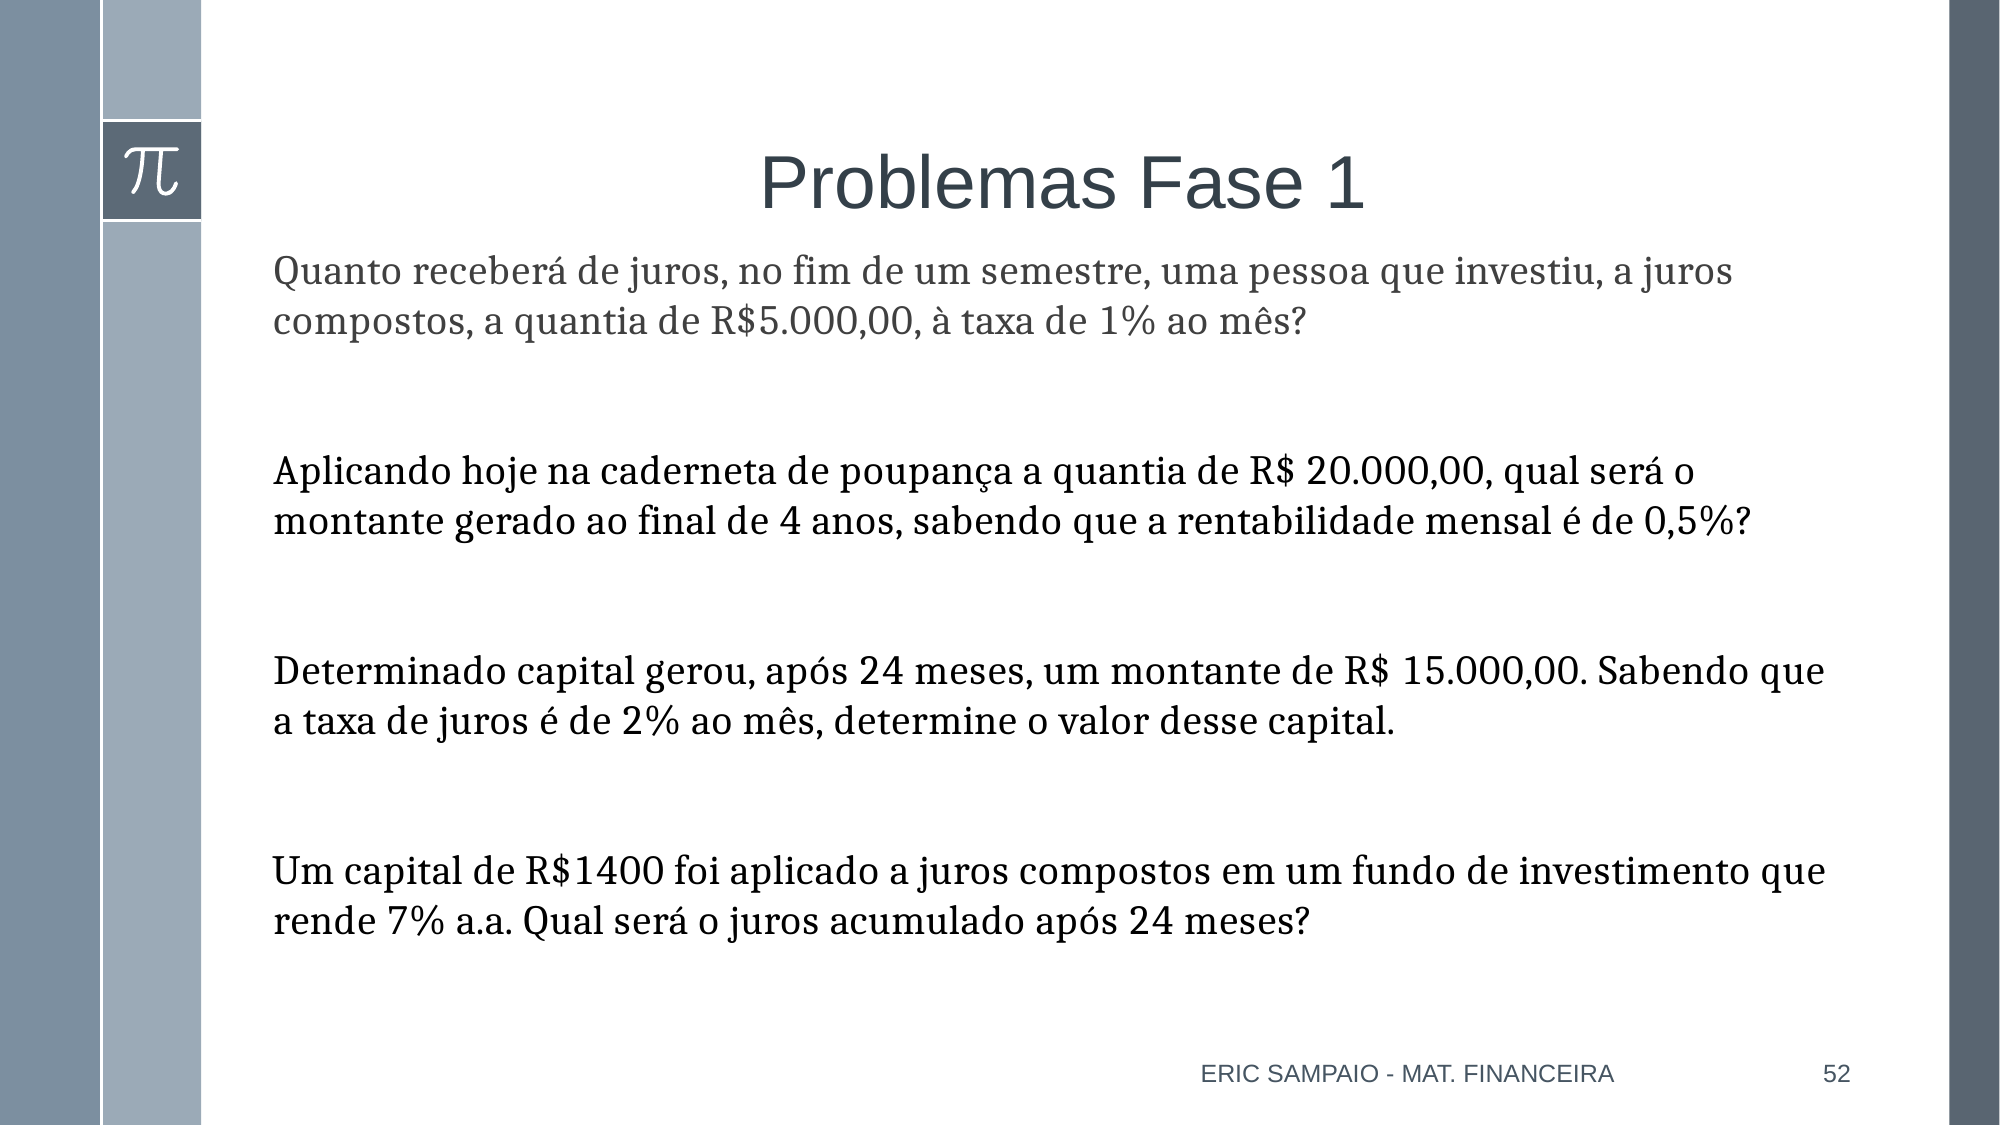

# Problemas Fase 1
Quanto receberá de juros, no fim de um semestre, uma pessoa que investiu, a juros compostos, a quantia de R$5.000,00, à taxa de 1% ao mês?
Aplicando hoje na caderneta de poupança a quantia de R$ 20.000,00, qual será o montante gerado ao final de 4 anos, sabendo que a rentabilidade mensal é de 0,5%?

Determinado capital gerou, após 24 meses, um montante de R$ 15.000,00. Sabendo que a taxa de juros é de 2% ao mês, determine o valor desse capital.

Um capital de R$1400 foi aplicado a juros compostos em um fundo de investimento que rende 7% a.a. Qual será o juros acumulado após 24 meses?

Eric Sampaio - Mat. Financeira
52